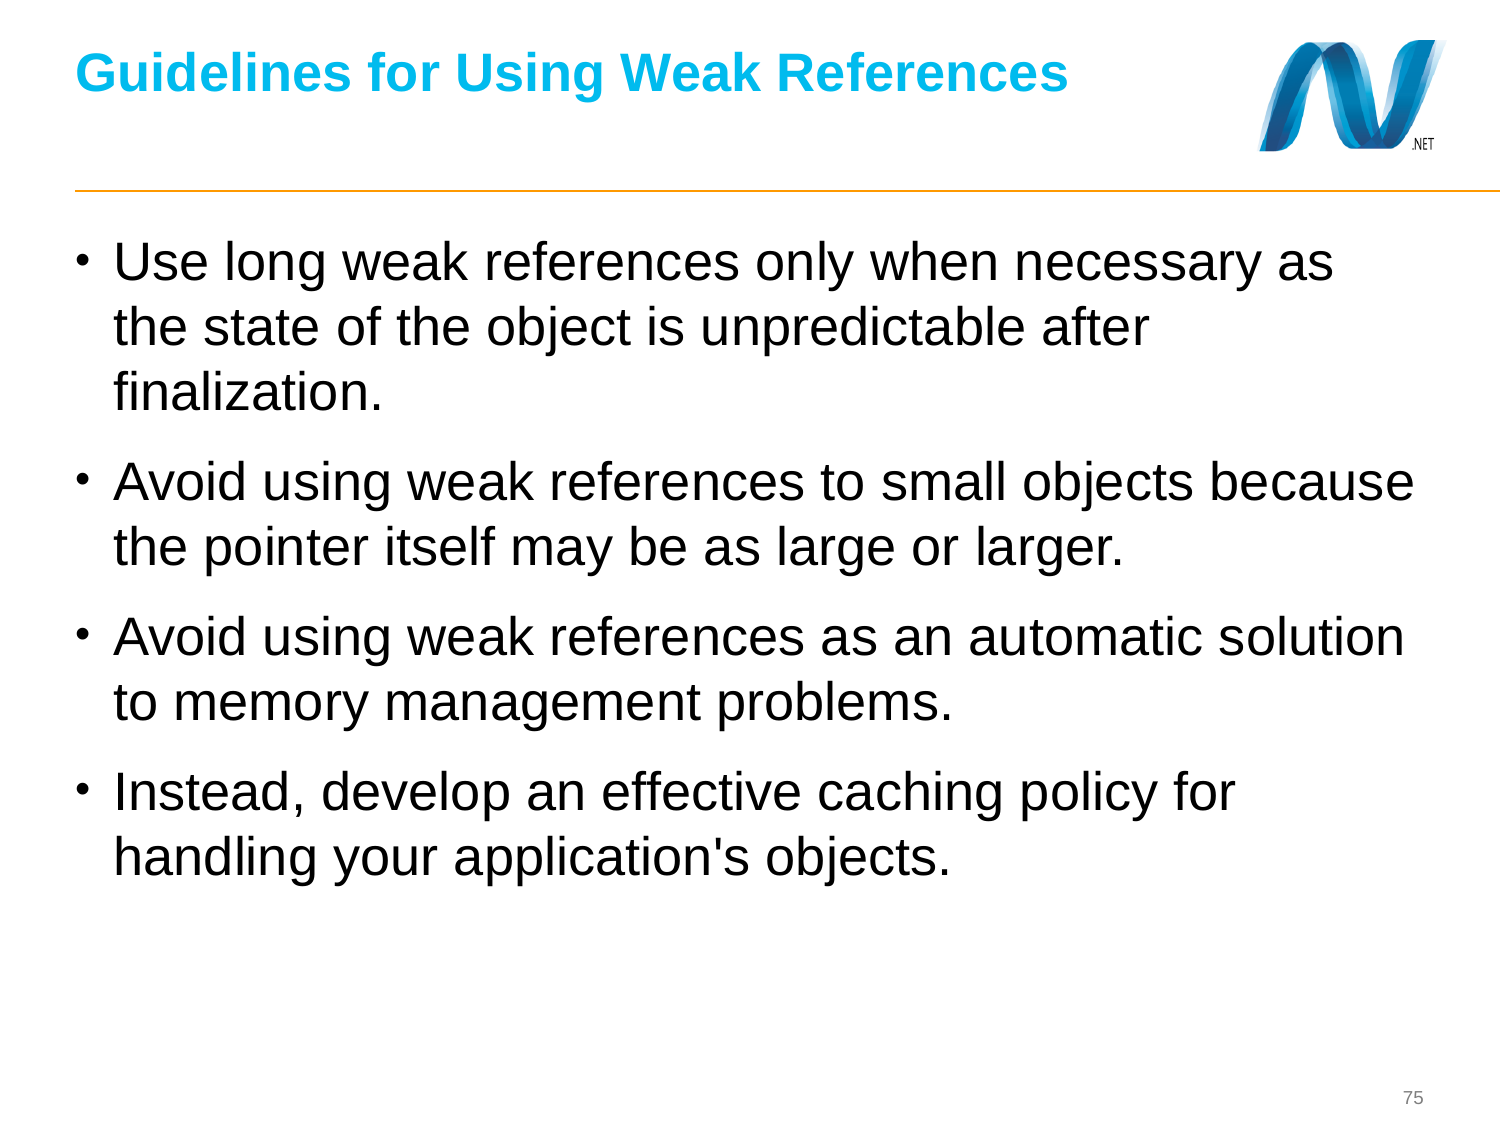

# Guidelines for Using Weak References
Use long weak references only when necessary as the state of the object is unpredictable after finalization.
Avoid using weak references to small objects because the pointer itself may be as large or larger.
Avoid using weak references as an automatic solution to memory management problems.
Instead, develop an effective caching policy for handling your application's objects.